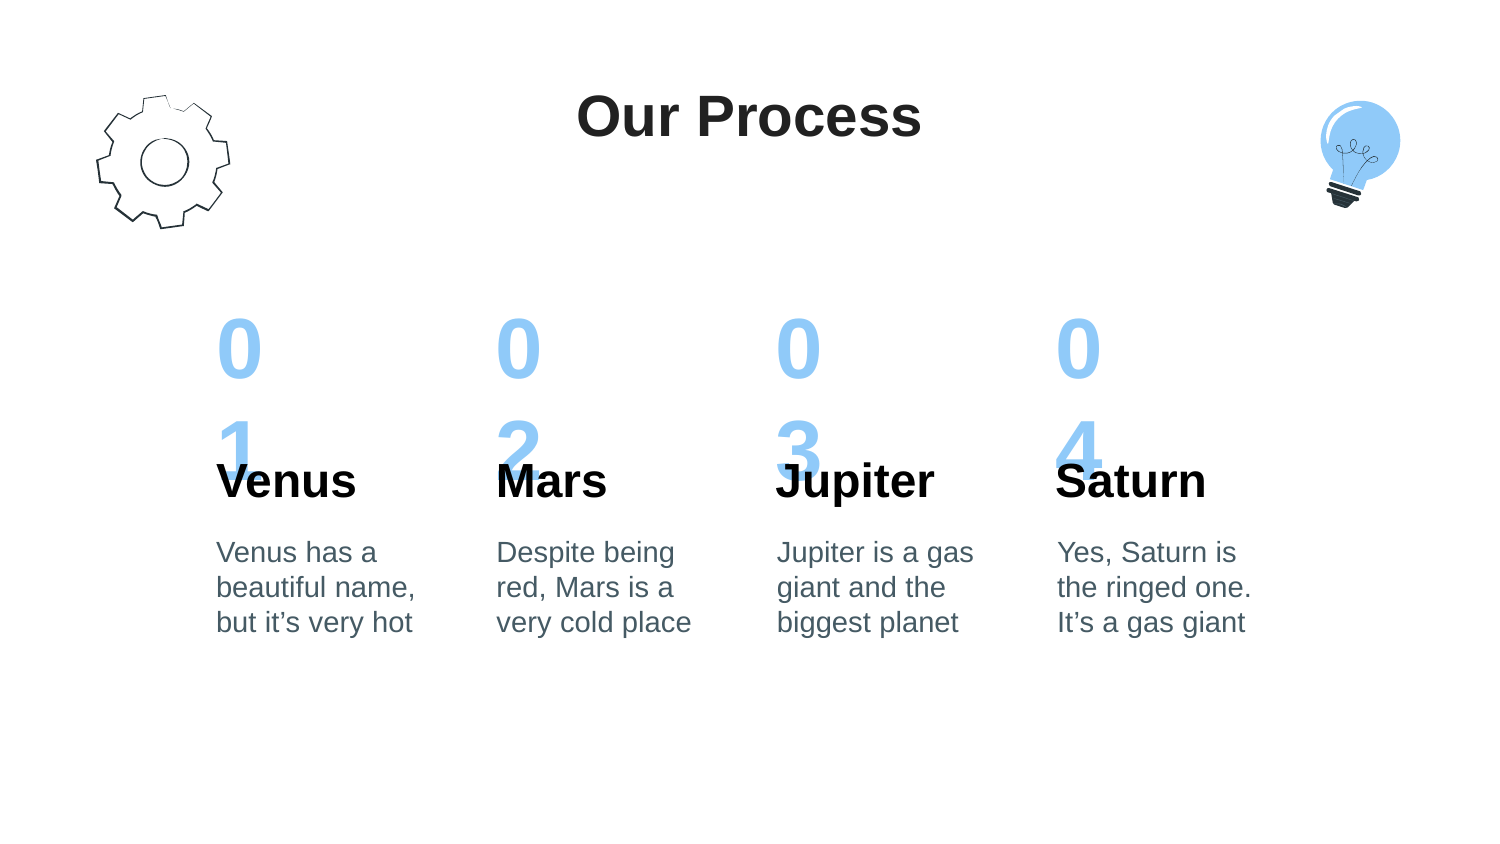

# Our Process
01
02
03
04
Venus
Mars
Jupiter
Saturn
Venus has a beautiful name, but it’s very hot
Despite being red, Mars is a very cold place
Jupiter is a gas giant and the biggest planet
Yes, Saturn is the ringed one. It’s a gas giant